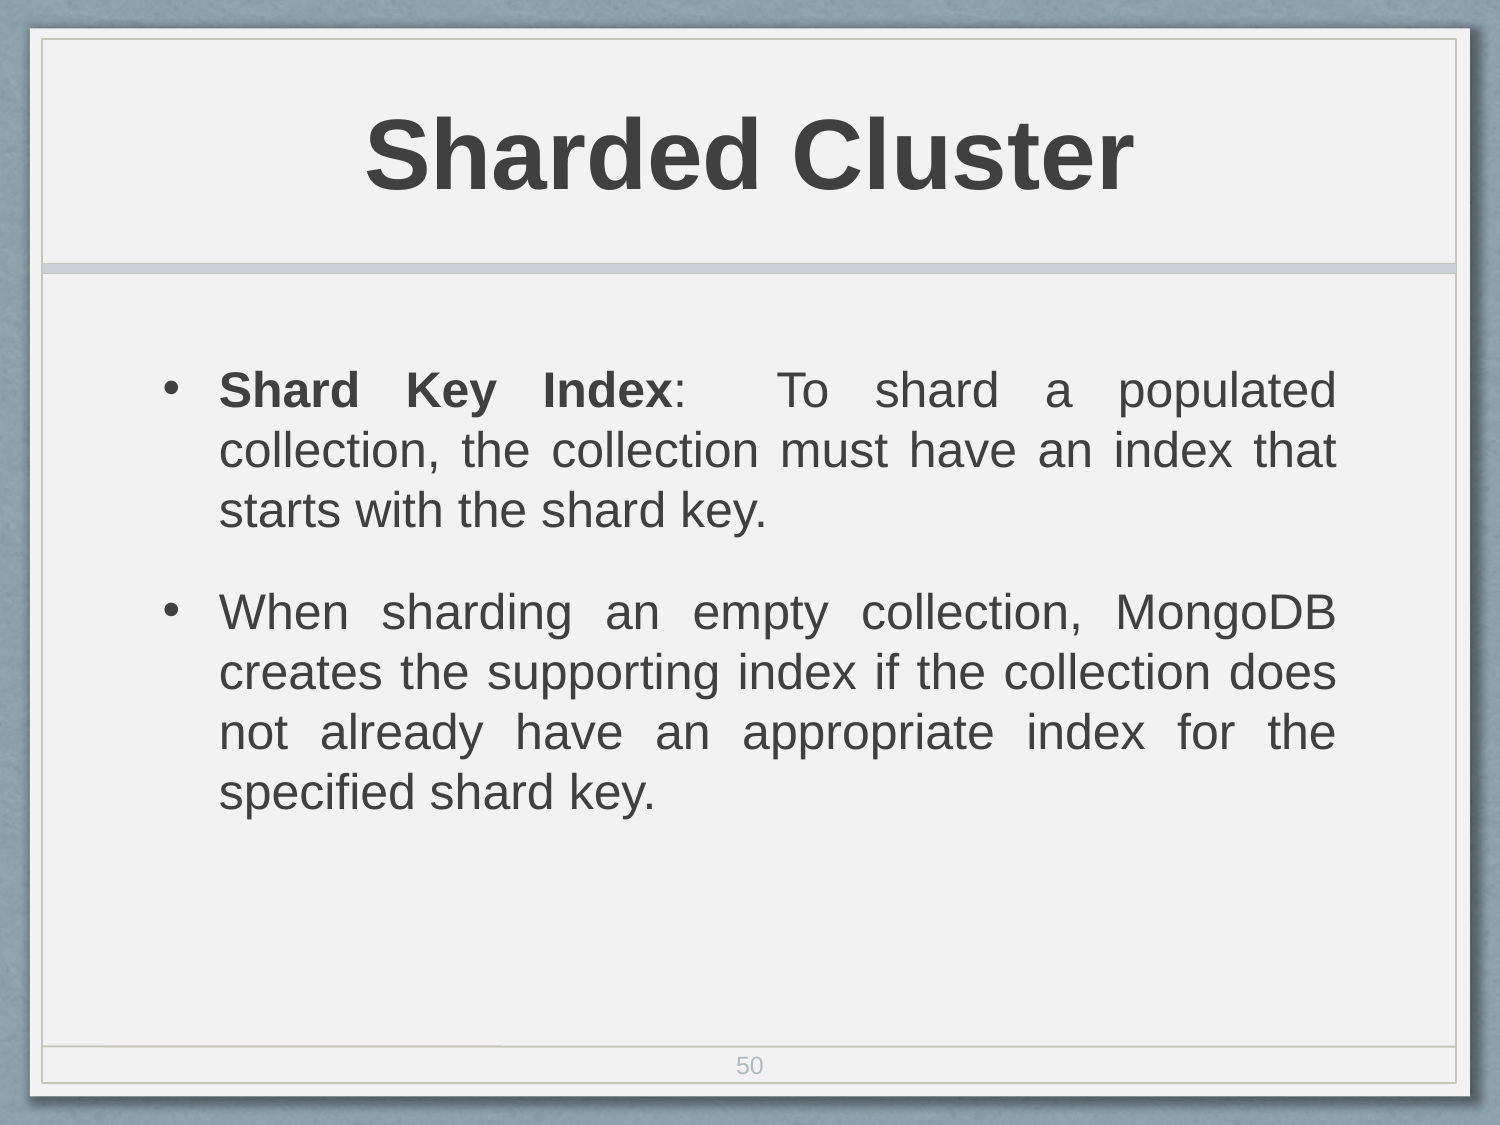

# Sharded Cluster
Shard Key Index:  To shard a populated collection, the collection must have an index that starts with the shard key.
When sharding an empty collection, MongoDB creates the supporting index if the collection does not already have an appropriate index for the specified shard key.
50